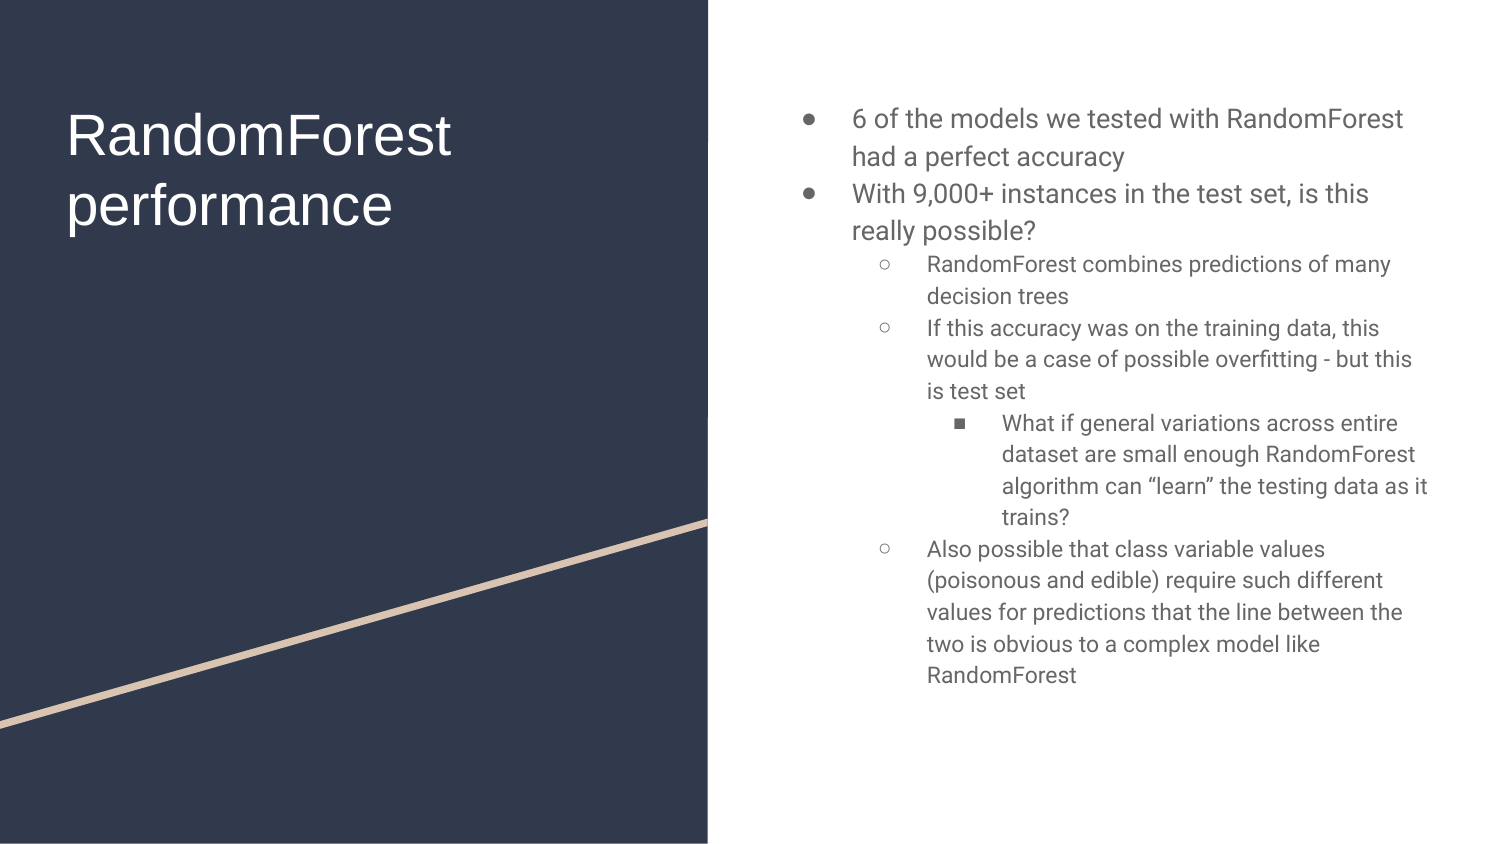

# RandomForest performance
6 of the models we tested with RandomForest had a perfect accuracy
With 9,000+ instances in the test set, is this really possible?
RandomForest combines predictions of many decision trees
If this accuracy was on the training data, this would be a case of possible overfitting - but this is test set
What if general variations across entire dataset are small enough RandomForest algorithm can “learn” the testing data as it trains?
Also possible that class variable values (poisonous and edible) require such different values for predictions that the line between the two is obvious to a complex model like RandomForest